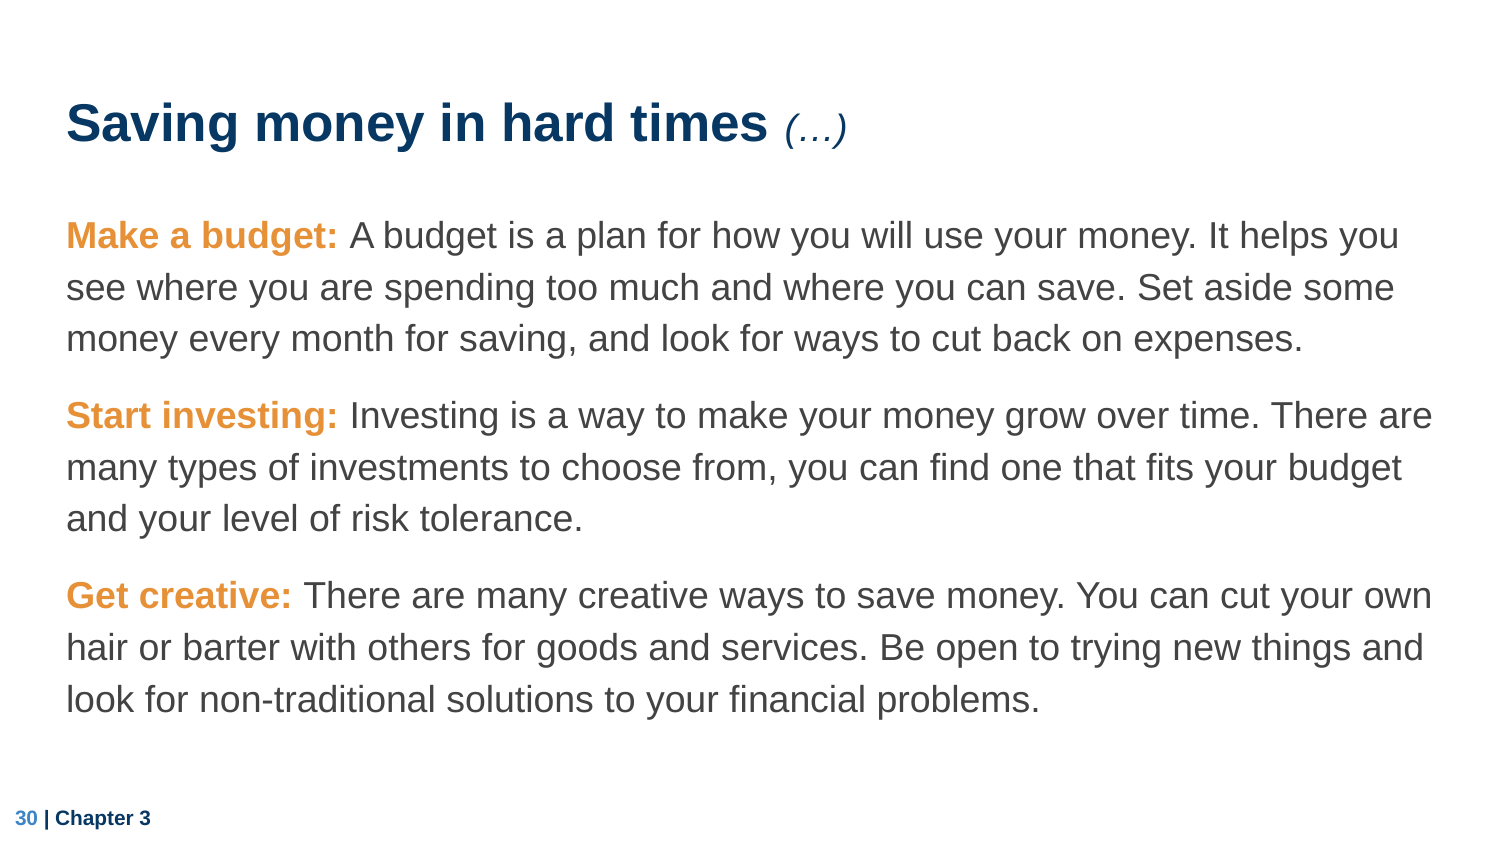

# Saving money in hard times (…)
Make a budget: A budget is a plan for how you will use your money. It helps you see where you are spending too much and where you can save. Set aside some money every month for saving, and look for ways to cut back on expenses.
Start investing: Investing is a way to make your money grow over time. There are many types of investments to choose from, you can find one that fits your budget and your level of risk tolerance.
Get creative: There are many creative ways to save money. You can cut your own hair or barter with others for goods and services. Be open to trying new things and look for non-traditional solutions to your financial problems.
30 | Chapter 3